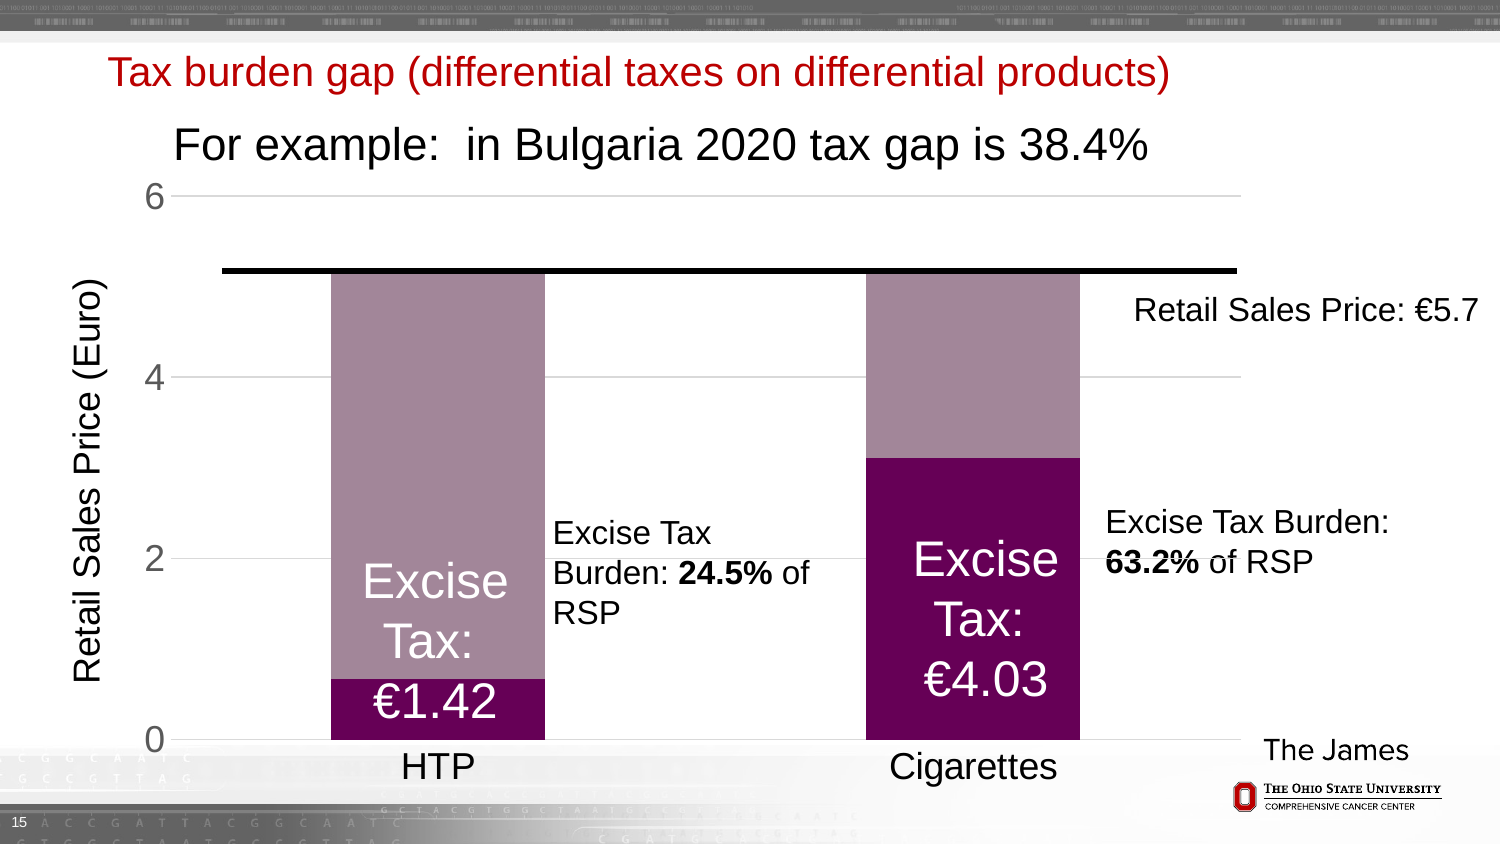

# Tax burden gap (differential taxes on differential products)
For example:  in Bulgaria 2020 tax gap is 38.4%

### Chart

| Category | Tax | Price |
|---|---|---|
| HTP | 0.671 | 4.528999999999995 |
| Cigarettes | 3.11 | 2.09 |
Retail Sales Price: €5.7
Excise Tax Burden: 63.2% of RSP
Excise Tax Burden: 24.5% of RSP
Excise Tax:
€4.03
Excise Tax:
€4.03
Excise Tax:
€1.42
15